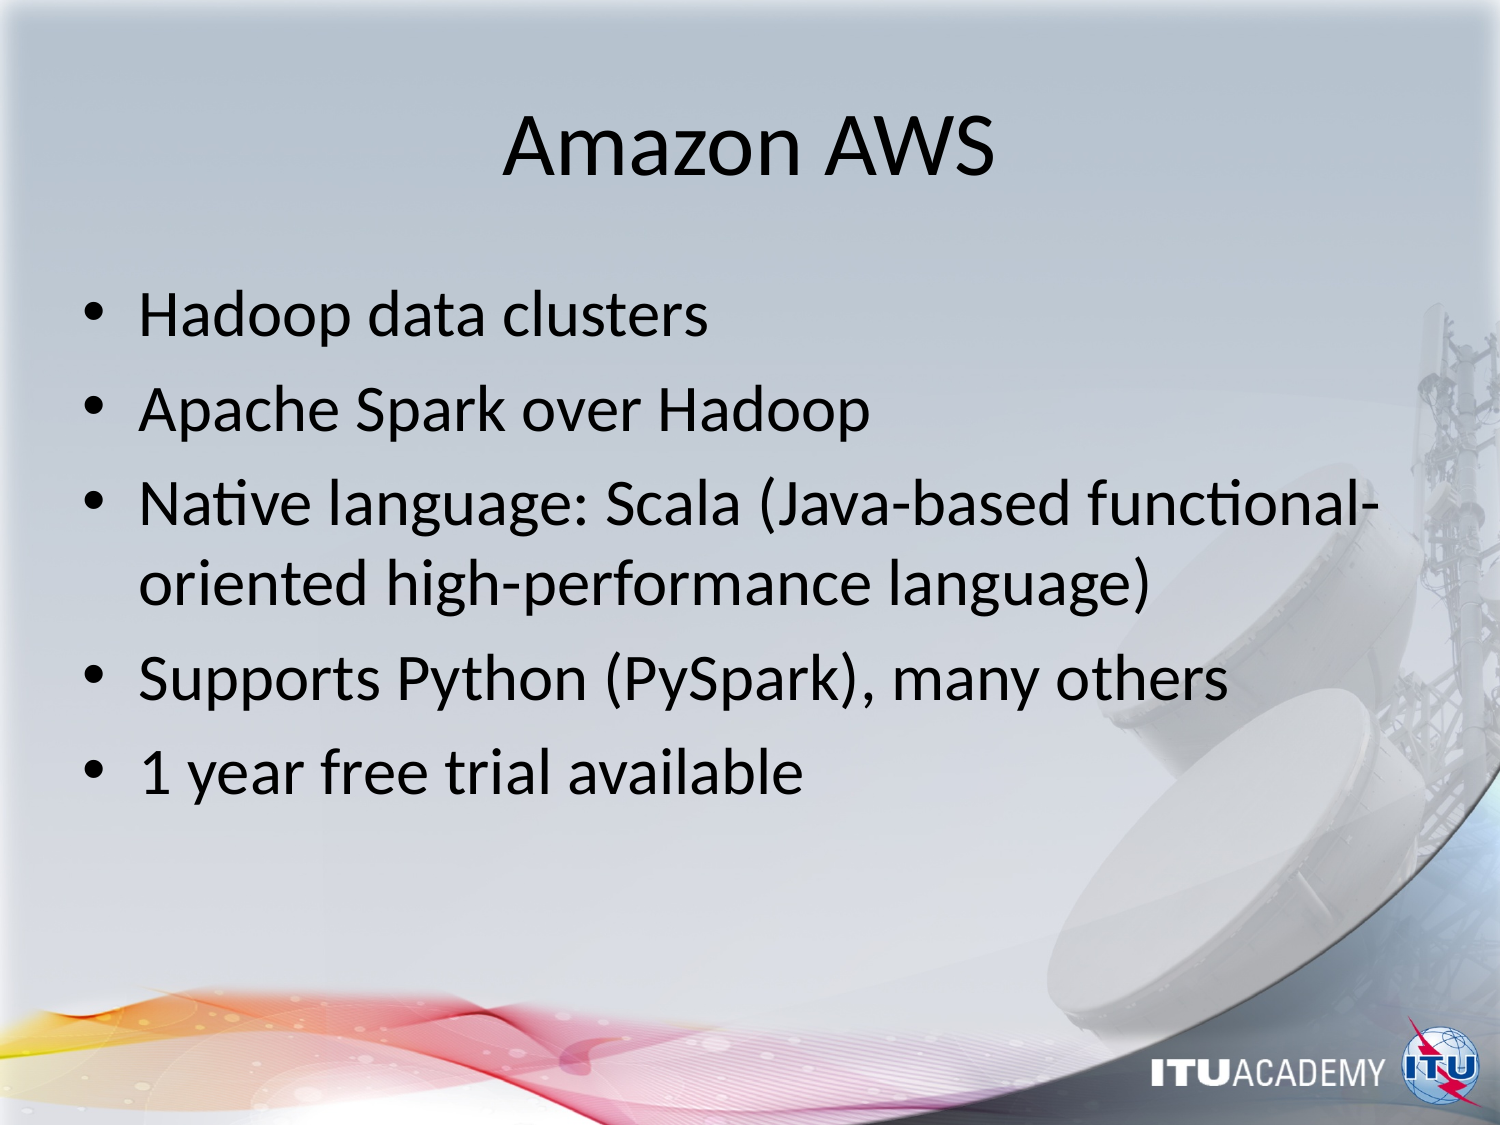

# Amazon AWS
Hadoop data clusters
Apache Spark over Hadoop
Native language: Scala (Java-based functional-oriented high-performance language)
Supports Python (PySpark), many others
1 year free trial available